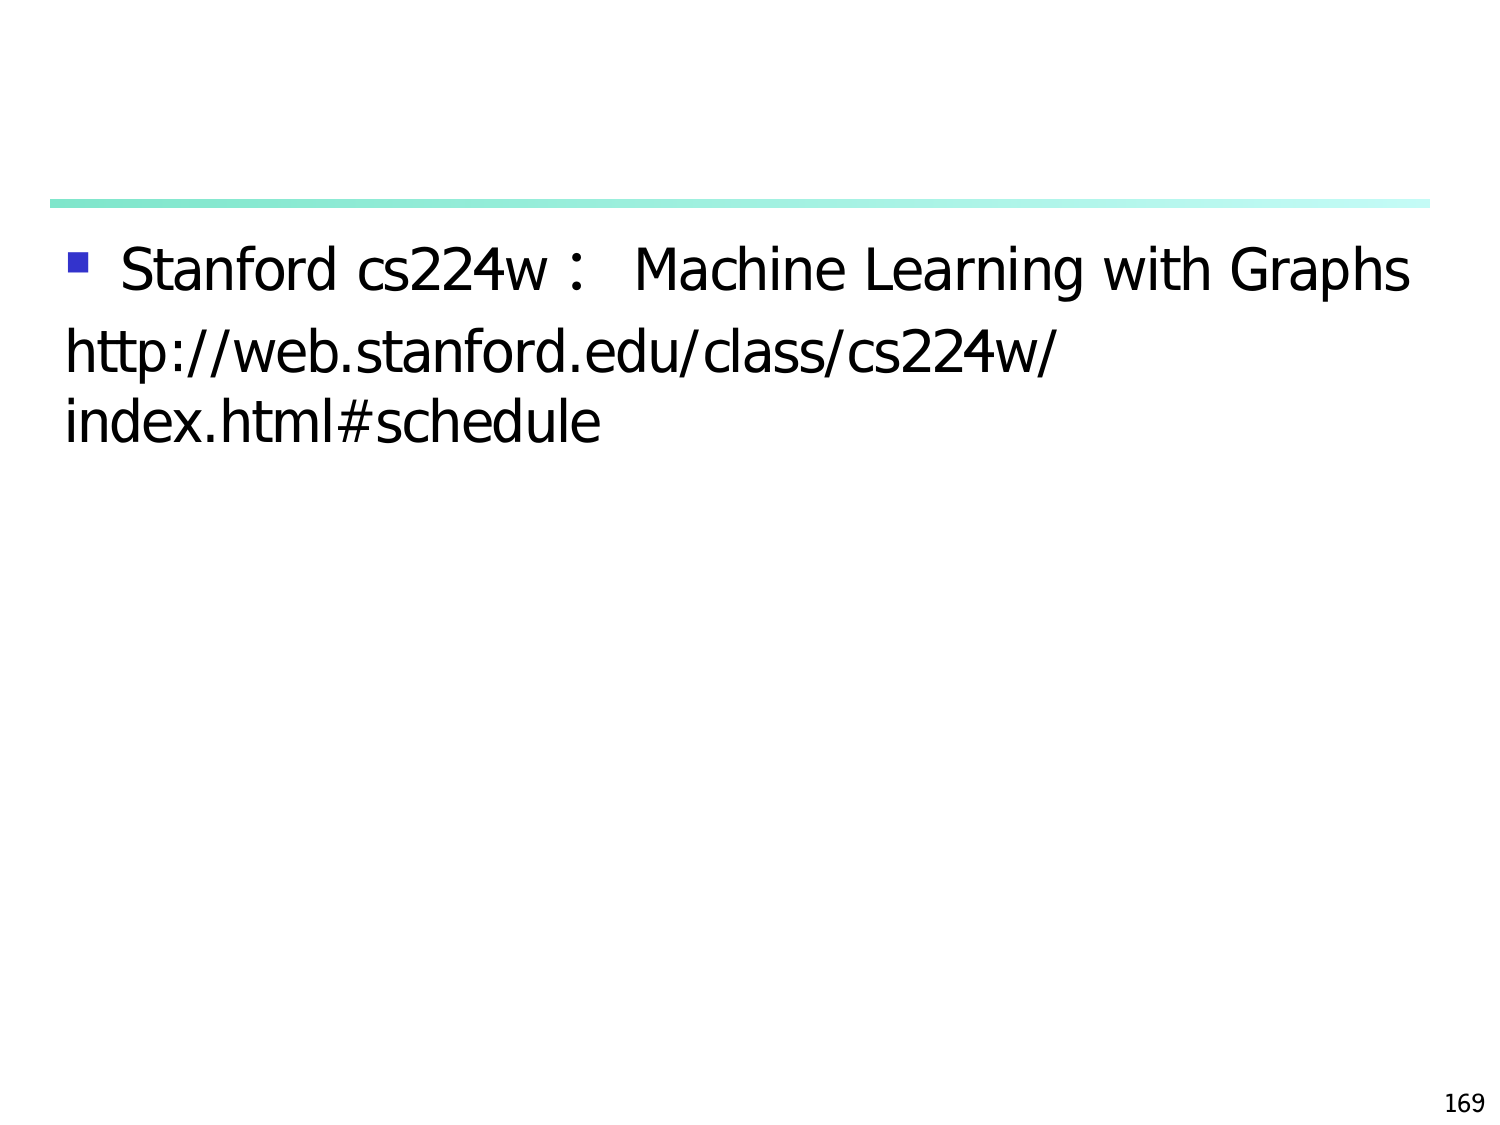

#
Stanford cs224w：Machine Learning with Graphs
http://web.stanford.edu/class/cs224w/index.html#schedule
169